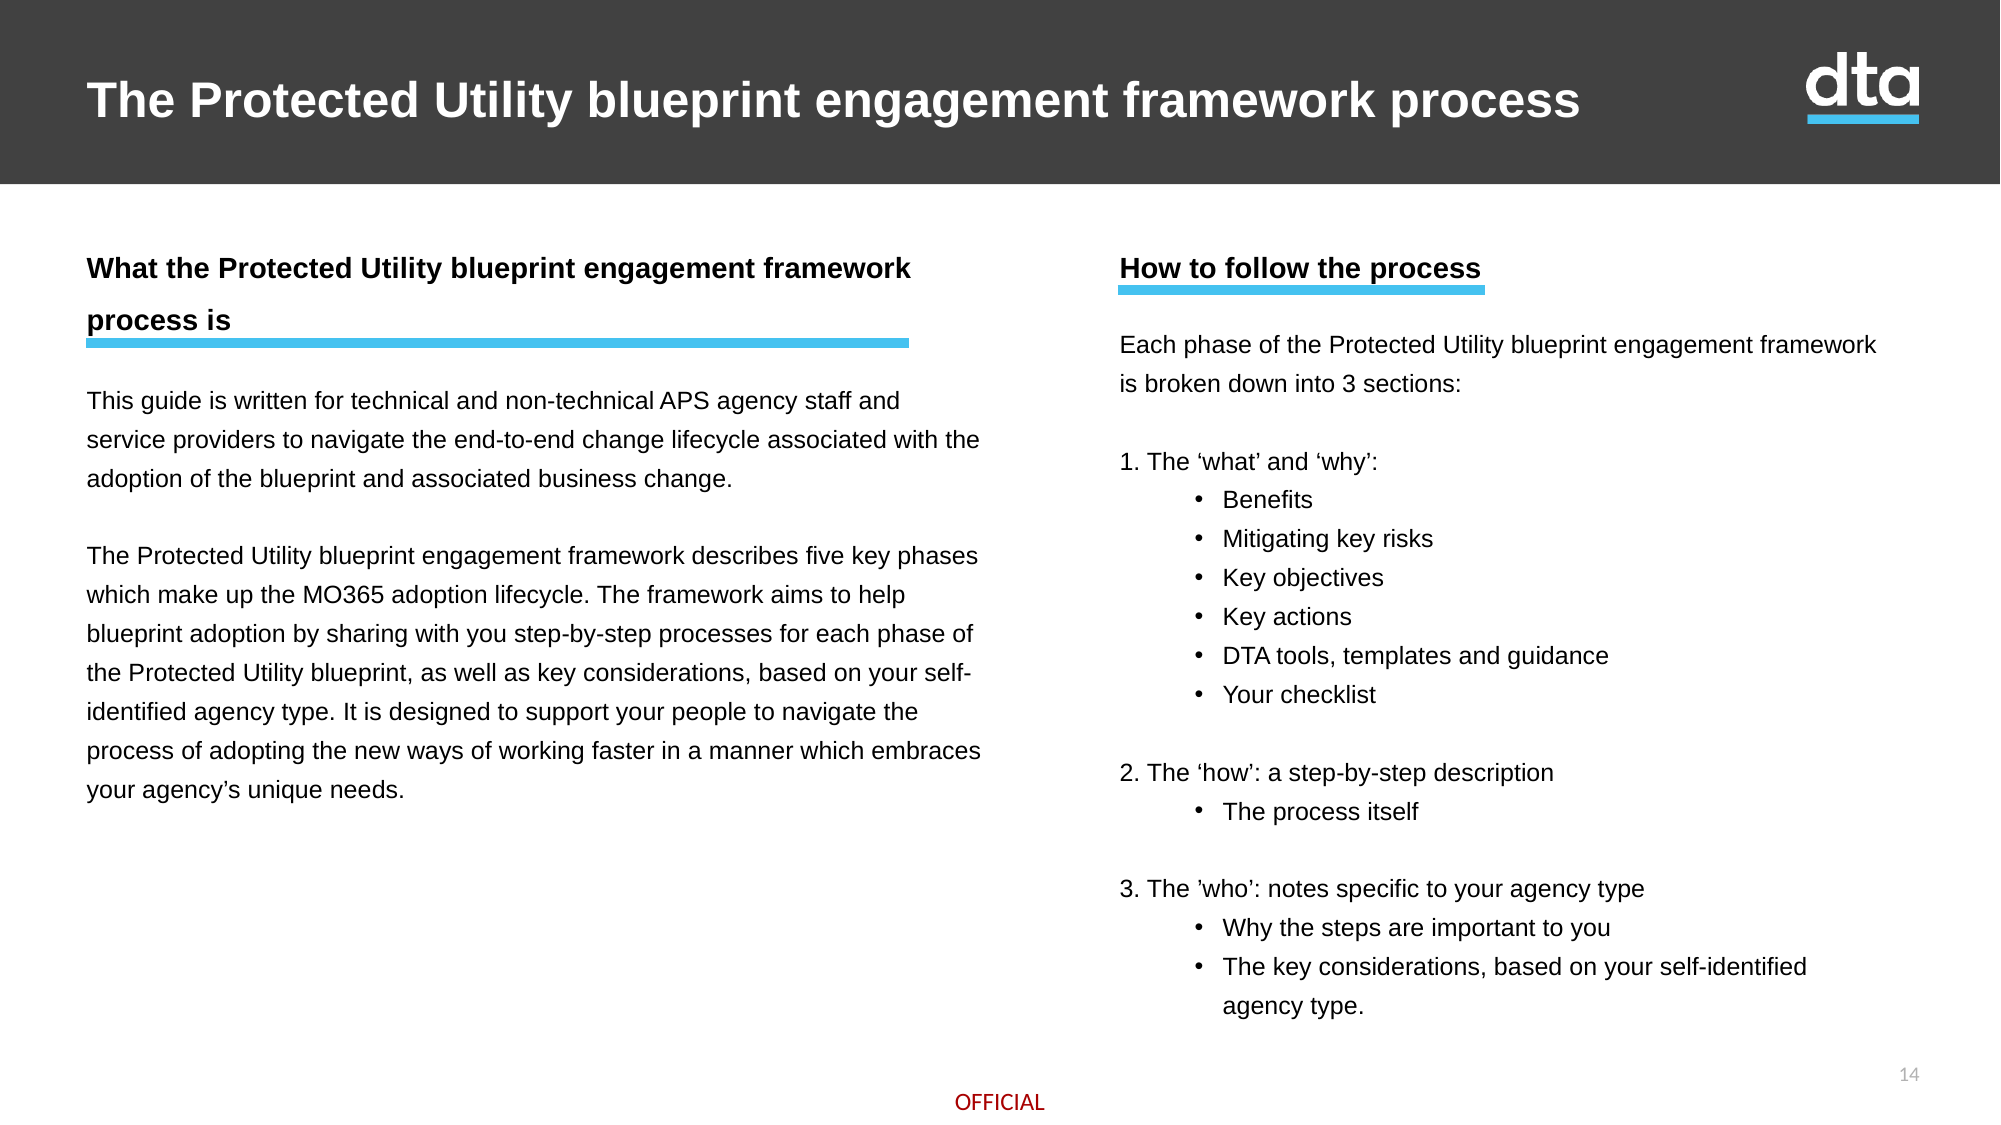

The Protected Utility blueprint engagement framework process
What the Protected Utility blueprint engagement framework process is

This guide is written for technical and non-technical APS agency staff and service providers to navigate the end-to-end change lifecycle associated with the adoption of the blueprint and associated business change.

The Protected Utility blueprint engagement framework describes five key phases which make up the MO365 adoption lifecycle. The framework aims to help blueprint adoption by sharing with you step-by-step processes for each phase of the Protected Utility blueprint, as well as key considerations, based on your self-identified agency type. It is designed to support your people to navigate the process of adopting the new ways of working faster in a manner which embraces your agency’s unique needs.
How to follow the process

Each phase of the Protected Utility blueprint engagement framework is broken down into 3 sections:
1. The ‘what’ and ‘why’:
Benefits
Mitigating key risks
Key objectives
Key actions
DTA tools, templates and guidance
Your checklist
2. The ‘how’: a step-by-step description
The process itself
3. The ’who’: notes specific to your agency type
Why the steps are important to you
The key considerations, based on your self-identified agency type.
14